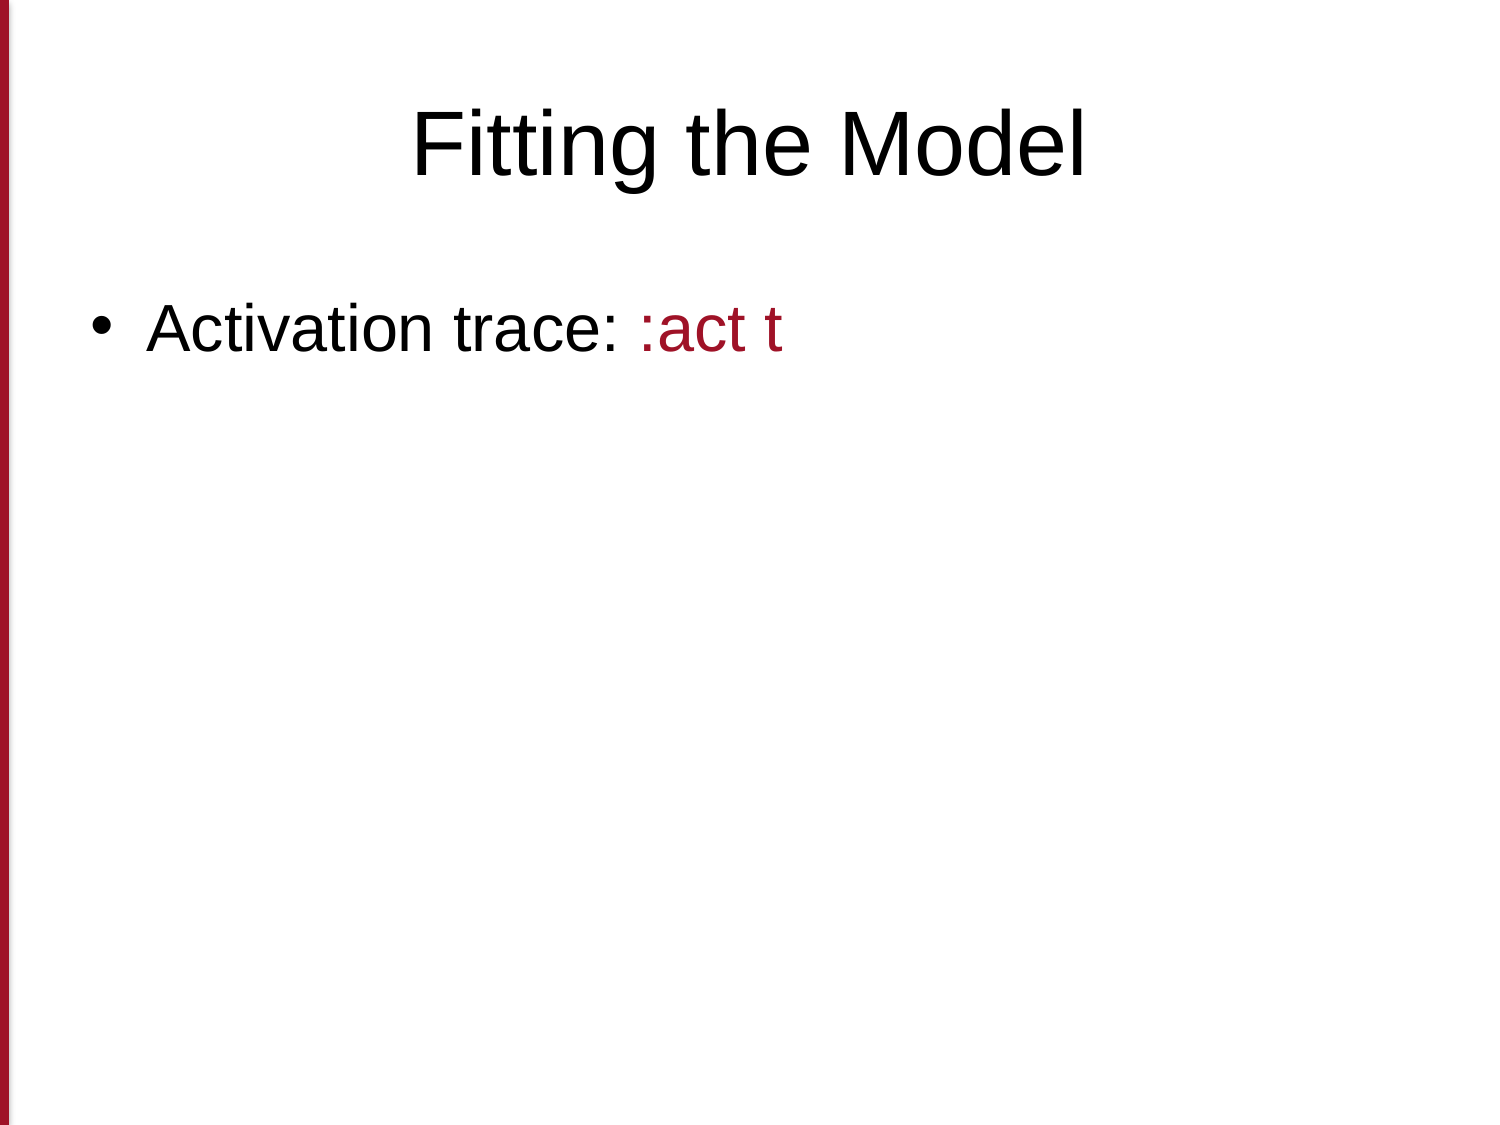

# Fitting the Model
Activation trace: :act t